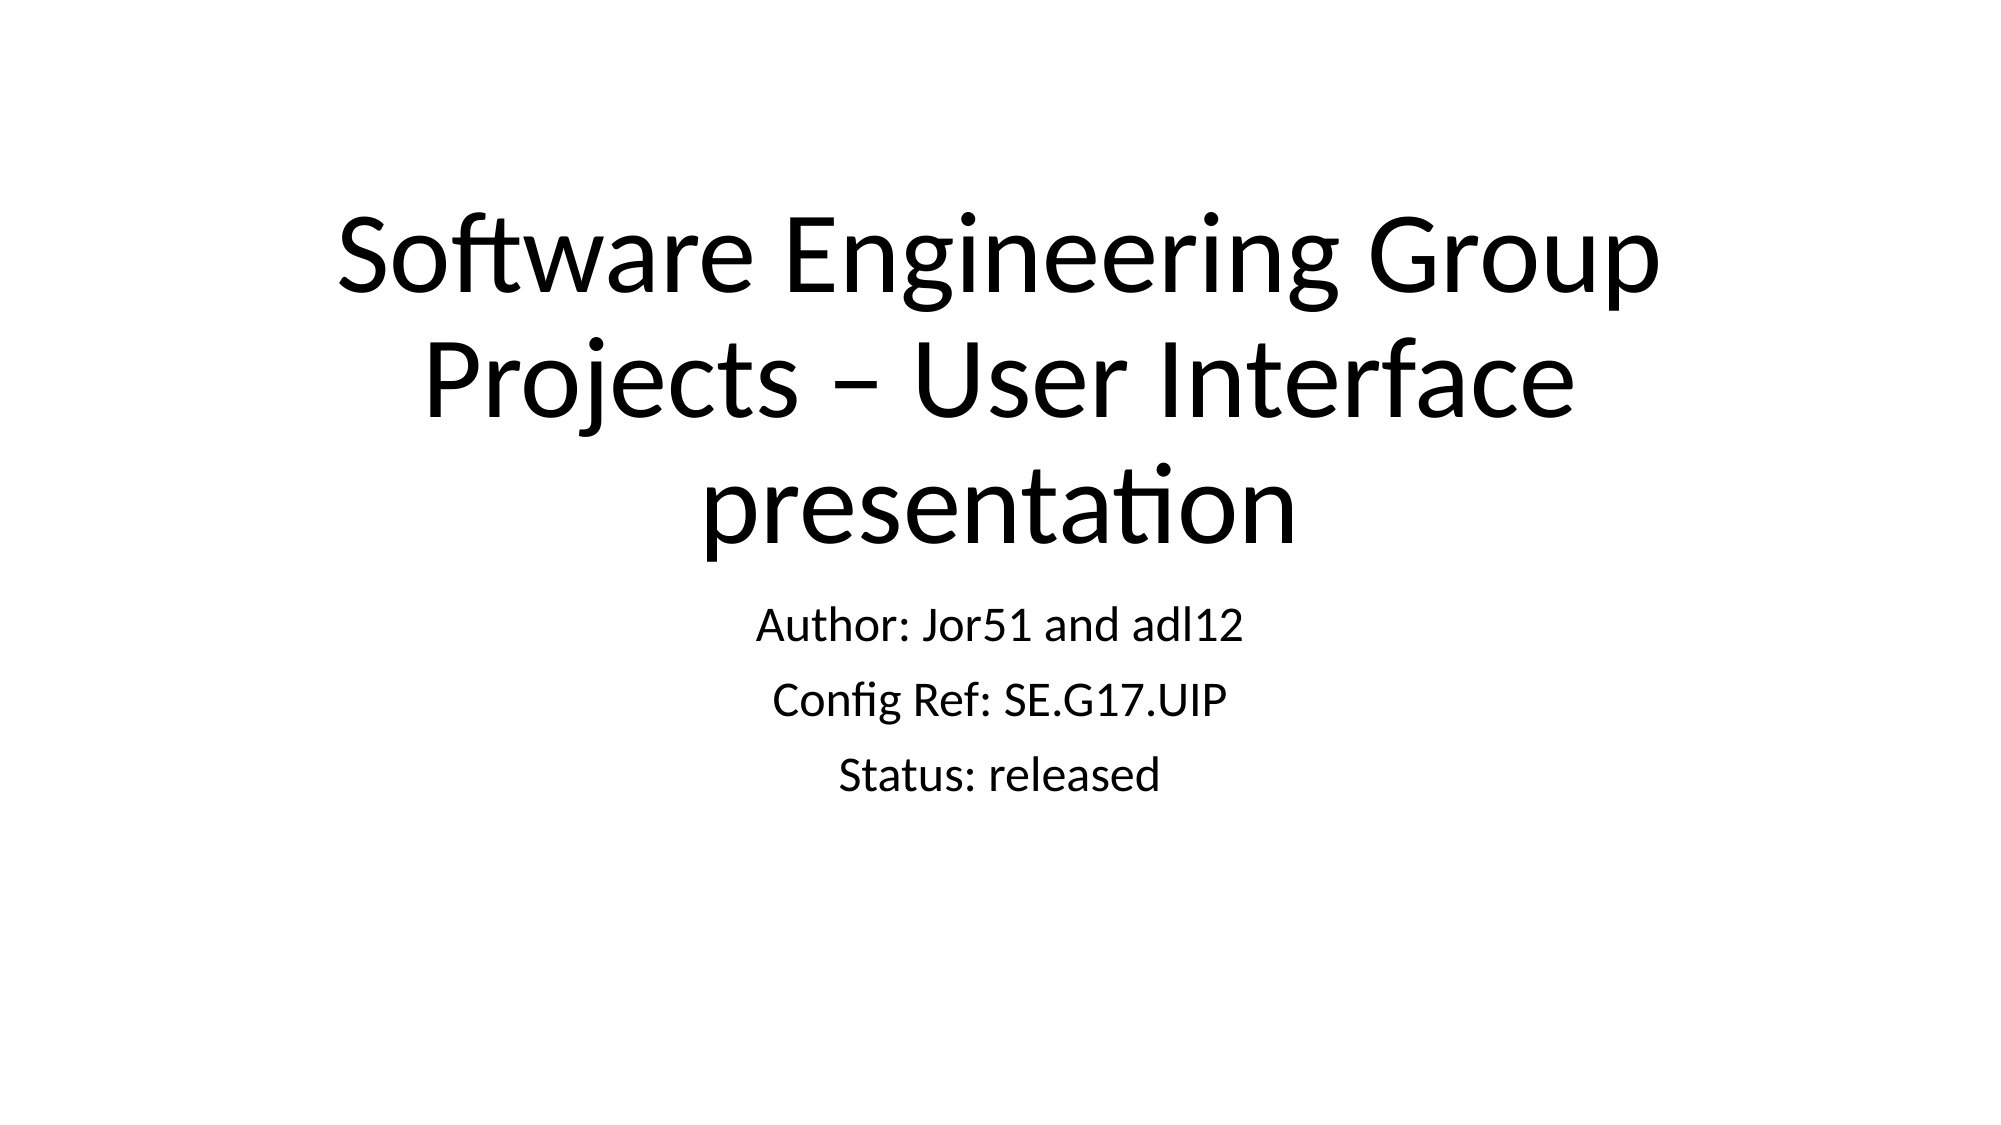

# Software Engineering Group Projects – User Interface presentation
Author: Jor51 and adl12
Conﬁg Ref: SE.G17.UIP
Status: released